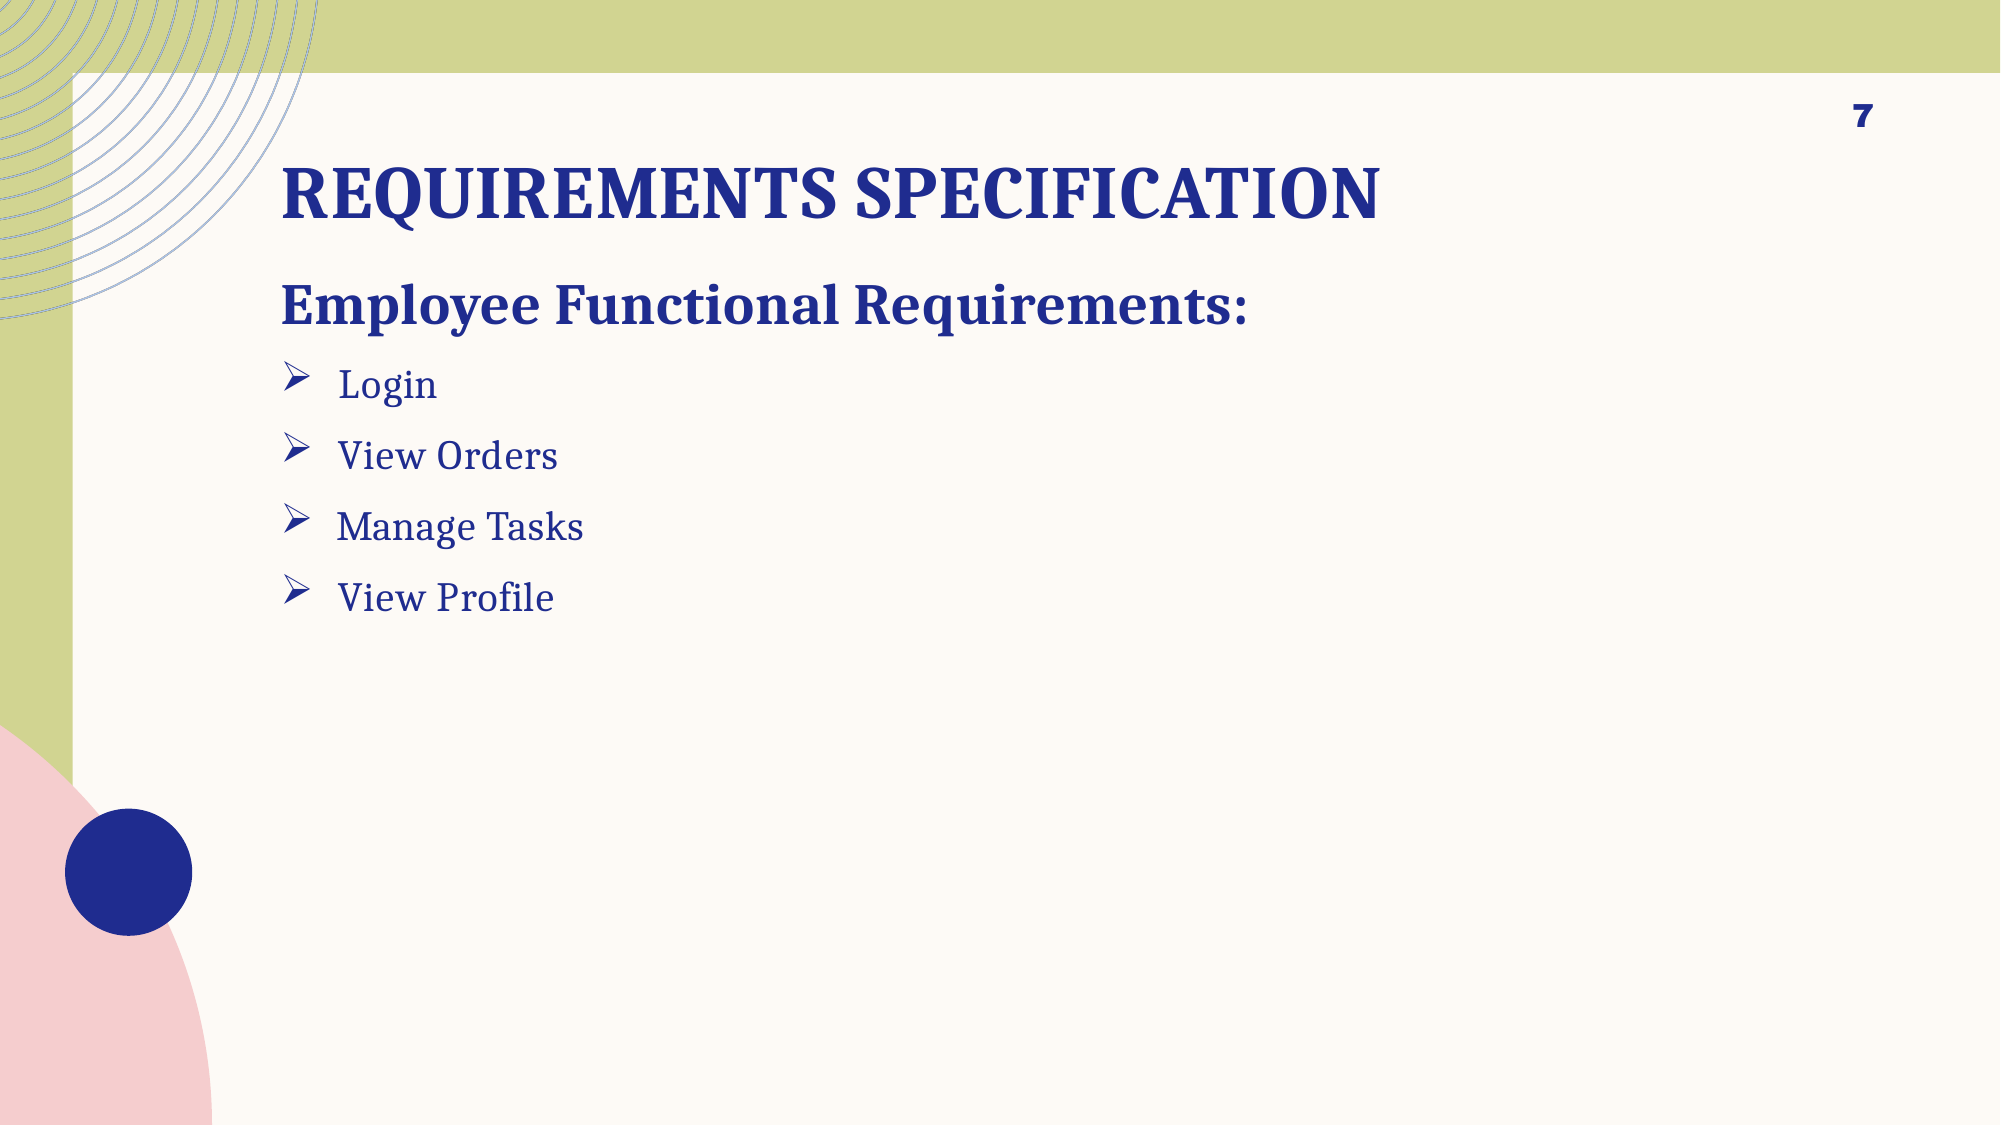

# Requirements specification
7
Employee Functional Requirements:
Login
View Orders
Manage Tasks
View Profile